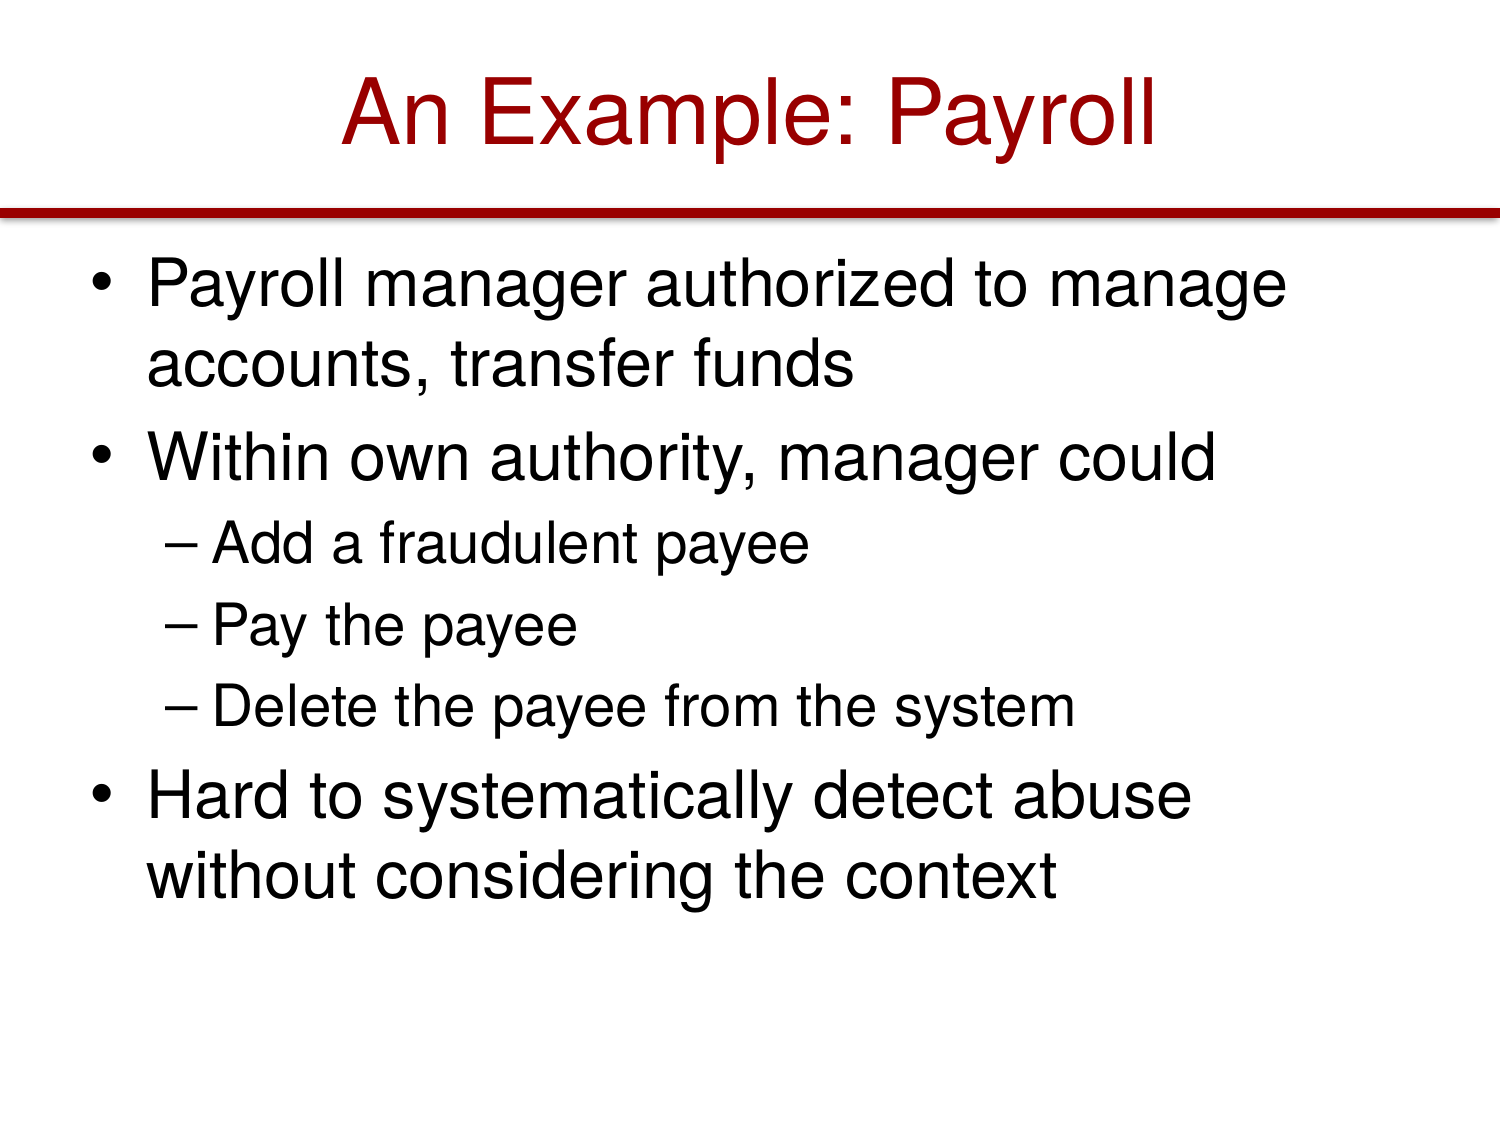

# An Example: Payroll
Payroll manager authorized to manage accounts, transfer funds
Within own authority, manager could
Add a fraudulent payee
Pay the payee
Delete the payee from the system
Hard to systematically detect abuse without considering the context